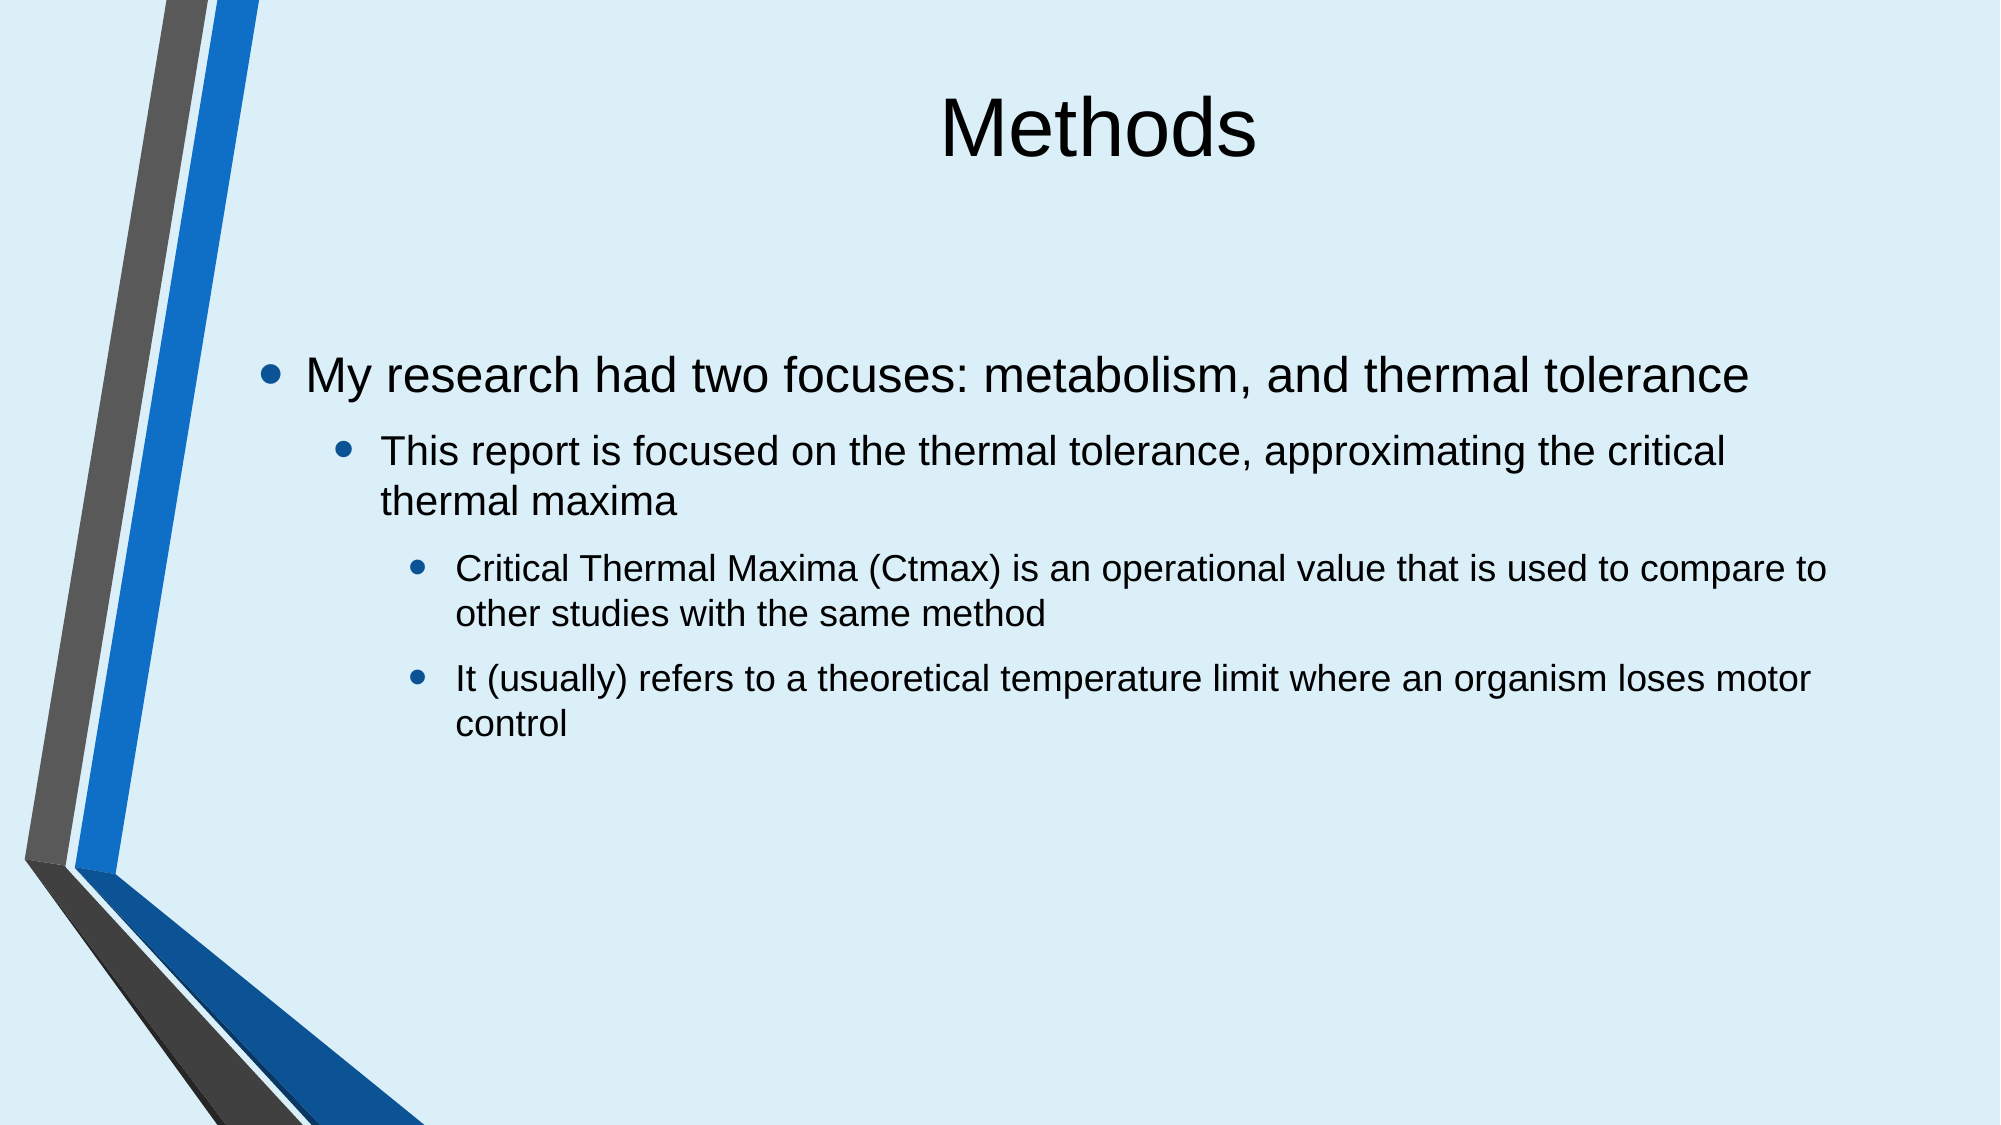

# Methods
My research had two focuses: metabolism, and thermal tolerance
This report is focused on the thermal tolerance, approximating the critical thermal maxima
Critical Thermal Maxima (Ctmax) is an operational value that is used to compare to other studies with the same method
It (usually) refers to a theoretical temperature limit where an organism loses motor control